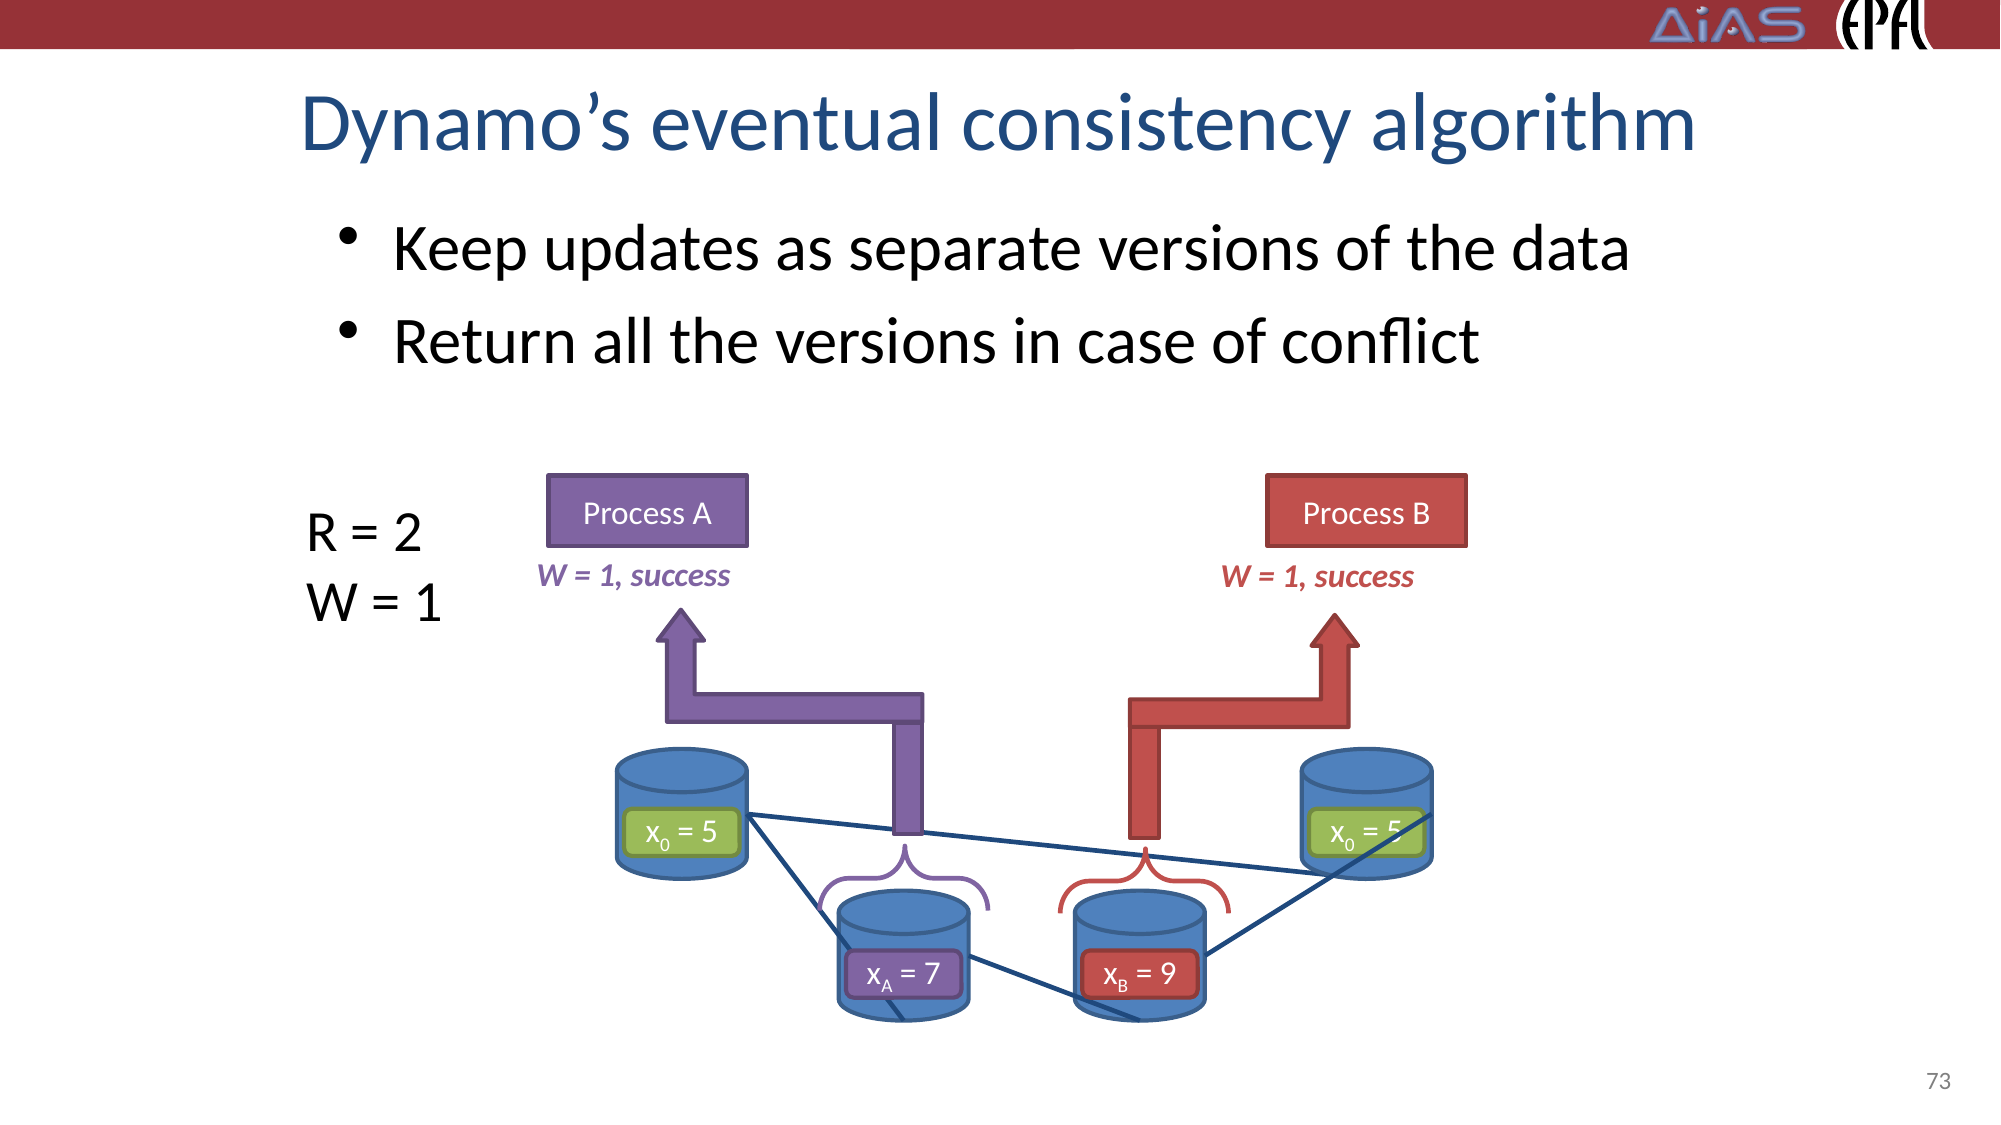

# Dynamo’s eventual consistency algorithm
Keep updates as separate versions of the data
Return all the versions in case of conflict
Process A
Process B
R = 2
W = 1
W = 1, success
W = 1, success

x0 = 5
x0 = 5

xA = 7
xB = 9
73